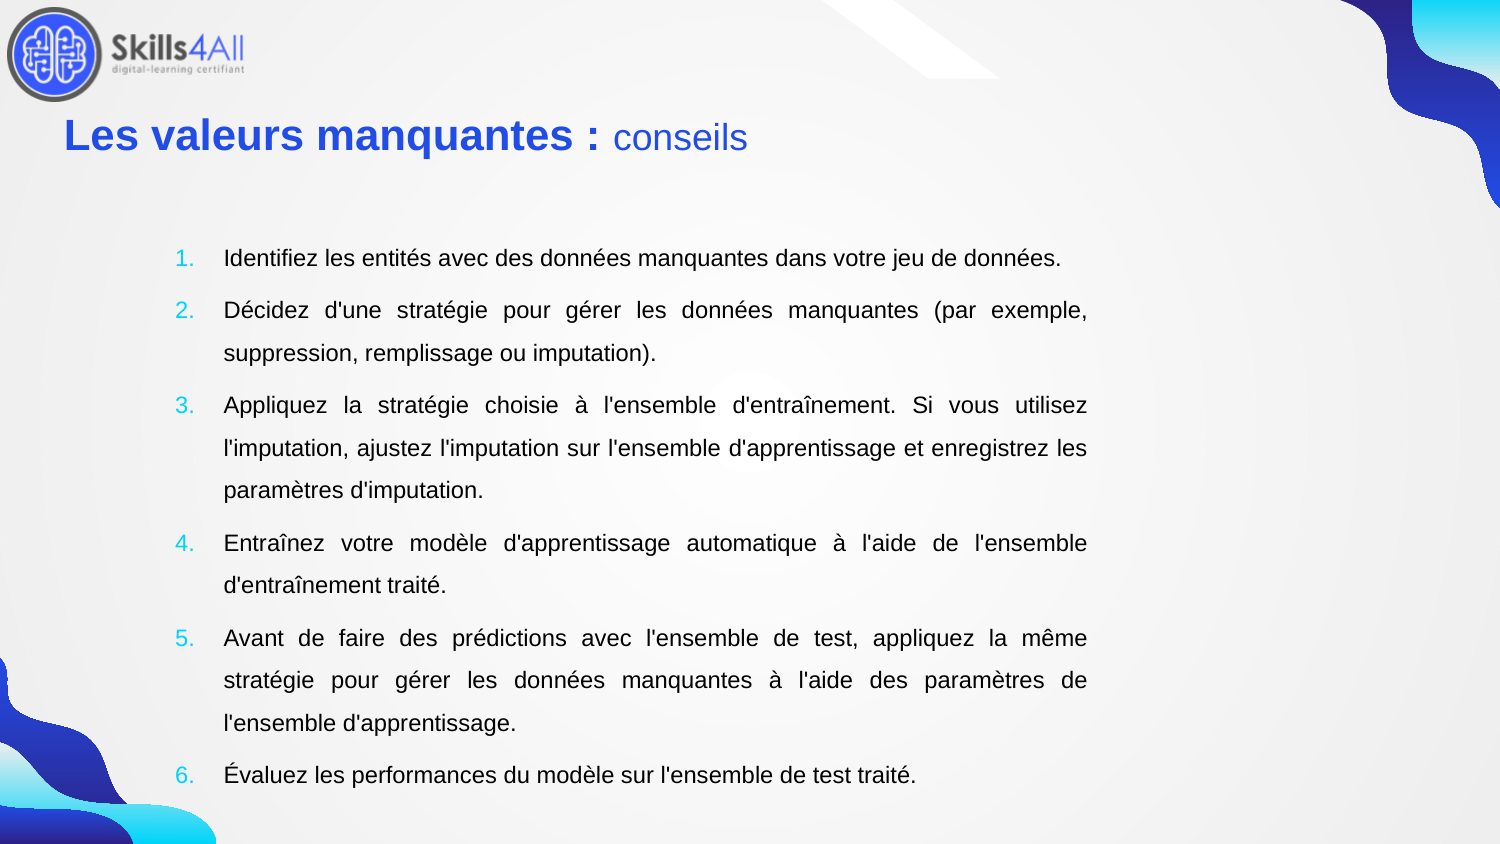

58
# Les valeurs manquantes : conseils
Identifiez les entités avec des données manquantes dans votre jeu de données.
Décidez d'une stratégie pour gérer les données manquantes (par exemple, suppression, remplissage ou imputation).
Appliquez la stratégie choisie à l'ensemble d'entraînement. Si vous utilisez l'imputation, ajustez l'imputation sur l'ensemble d'apprentissage et enregistrez les paramètres d'imputation.
Entraînez votre modèle d'apprentissage automatique à l'aide de l'ensemble d'entraînement traité.
Avant de faire des prédictions avec l'ensemble de test, appliquez la même stratégie pour gérer les données manquantes à l'aide des paramètres de l'ensemble d'apprentissage.
Évaluez les performances du modèle sur l'ensemble de test traité.